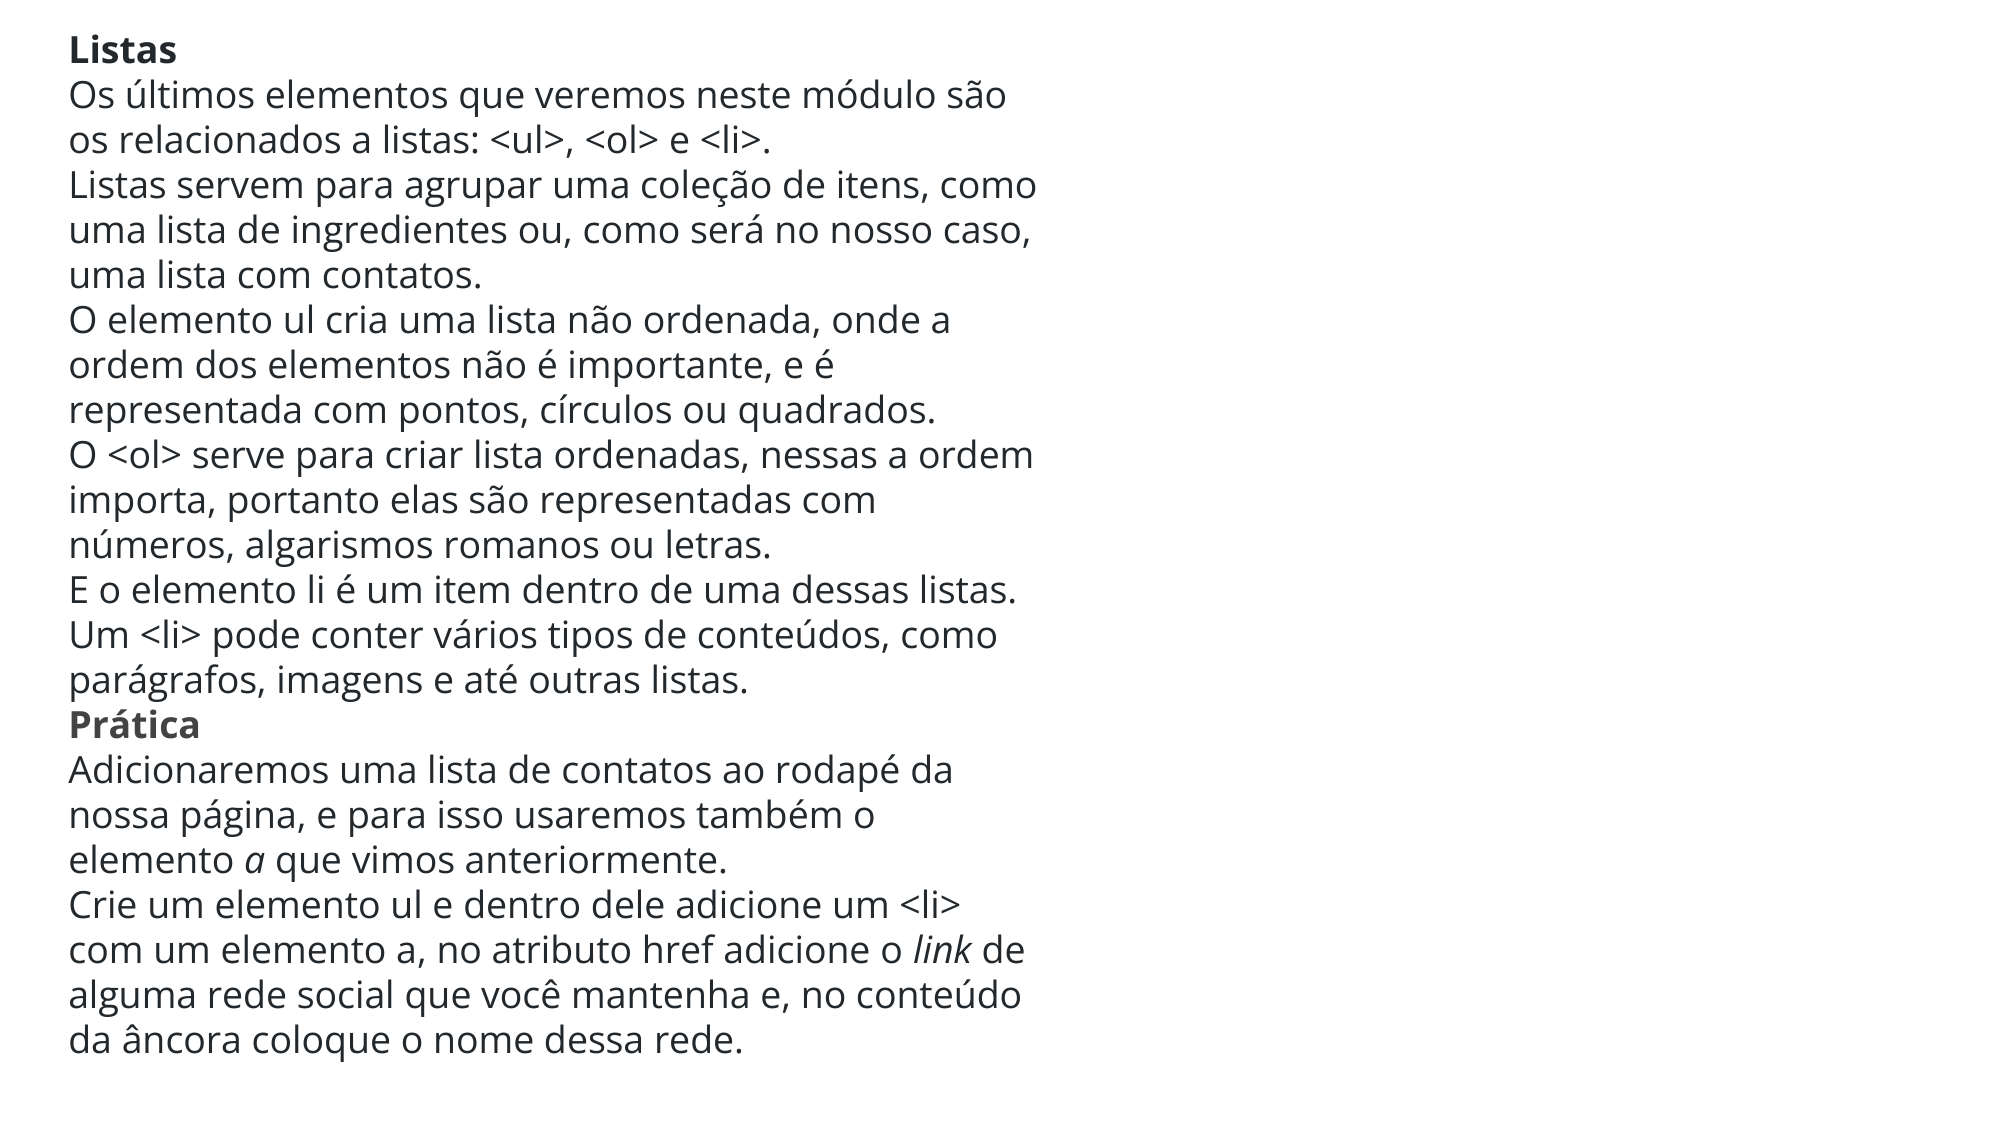

Listas
Os últimos elementos que veremos neste módulo são os relacionados a listas: <ul>, <ol> e <li>.
Listas servem para agrupar uma coleção de itens, como uma lista de ingredientes ou, como será no nosso caso, uma lista com contatos.
O elemento ul cria uma lista não ordenada, onde a ordem dos elementos não é importante, e é representada com pontos, círculos ou quadrados.
O <ol> serve para criar lista ordenadas, nessas a ordem importa, portanto elas são representadas com números, algarismos romanos ou letras.
E o elemento li é um item dentro de uma dessas listas. Um <li> pode conter vários tipos de conteúdos, como parágrafos, imagens e até outras listas.
Prática
Adicionaremos uma lista de contatos ao rodapé da nossa página, e para isso usaremos também o elemento a que vimos anteriormente.
Crie um elemento ul e dentro dele adicione um <li> com um elemento a, no atributo href adicione o link de alguma rede social que você mantenha e, no conteúdo da âncora coloque o nome dessa rede.